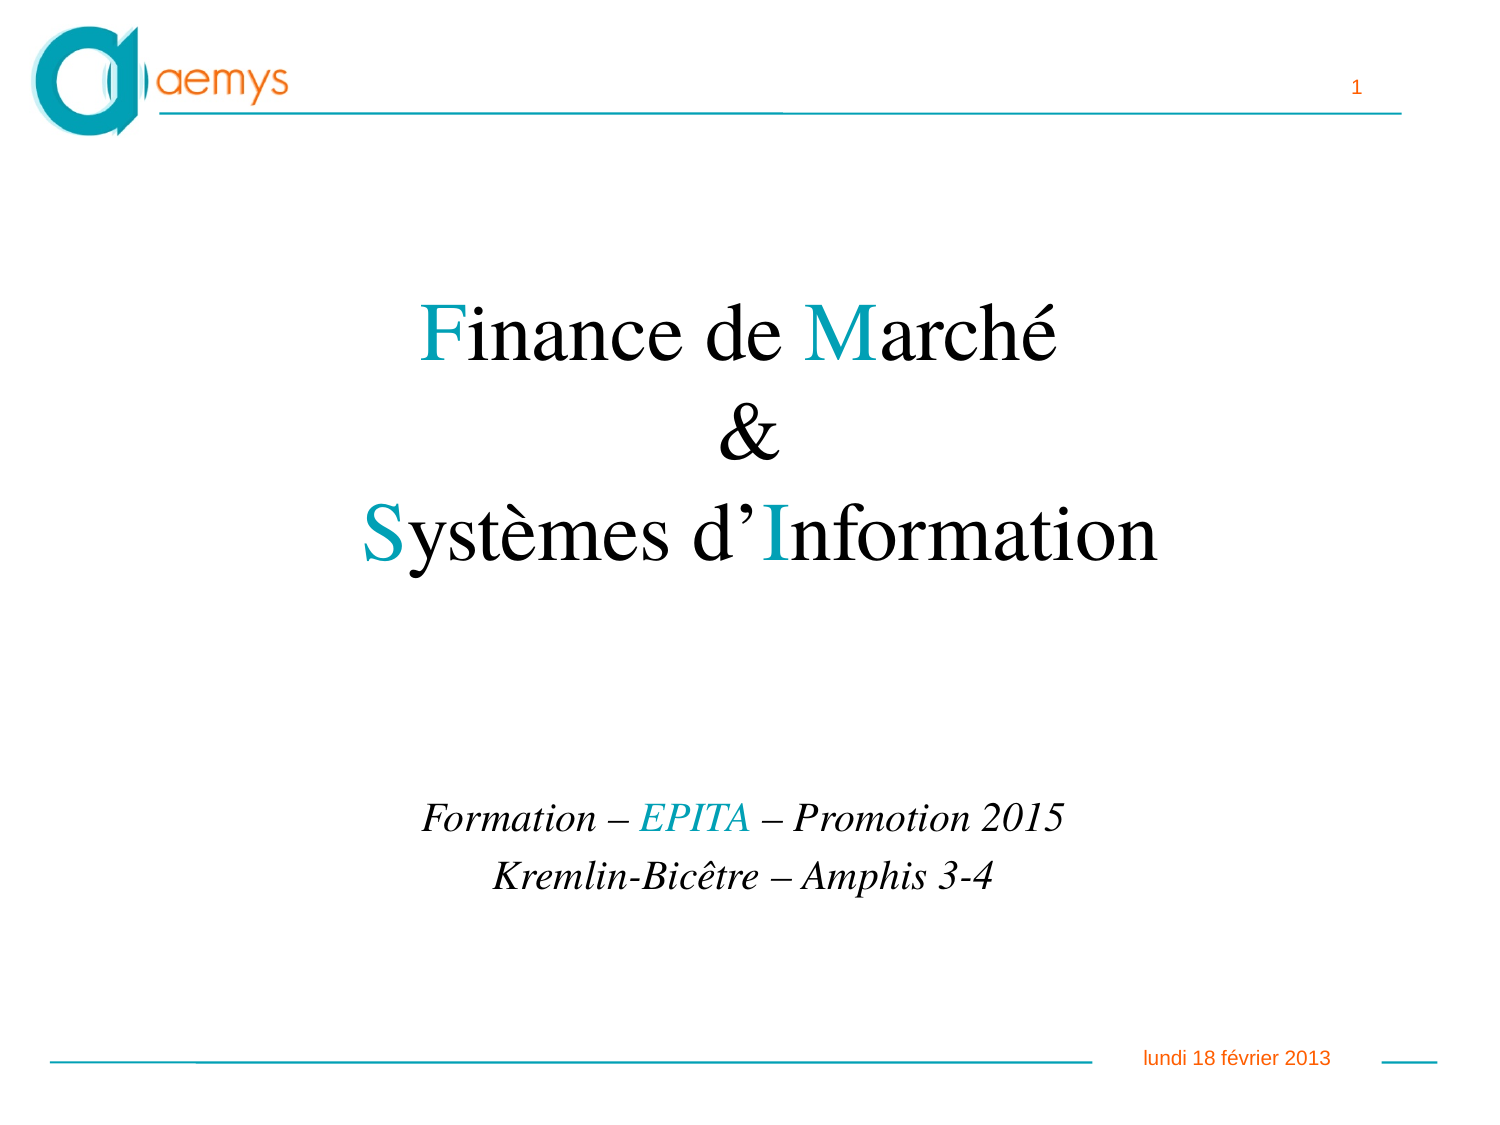

# Finance de Marché & Systèmes d’Information
Formation – EPITA – Promotion 2015
Kremlin-Bicêtre – Amphis 3-4